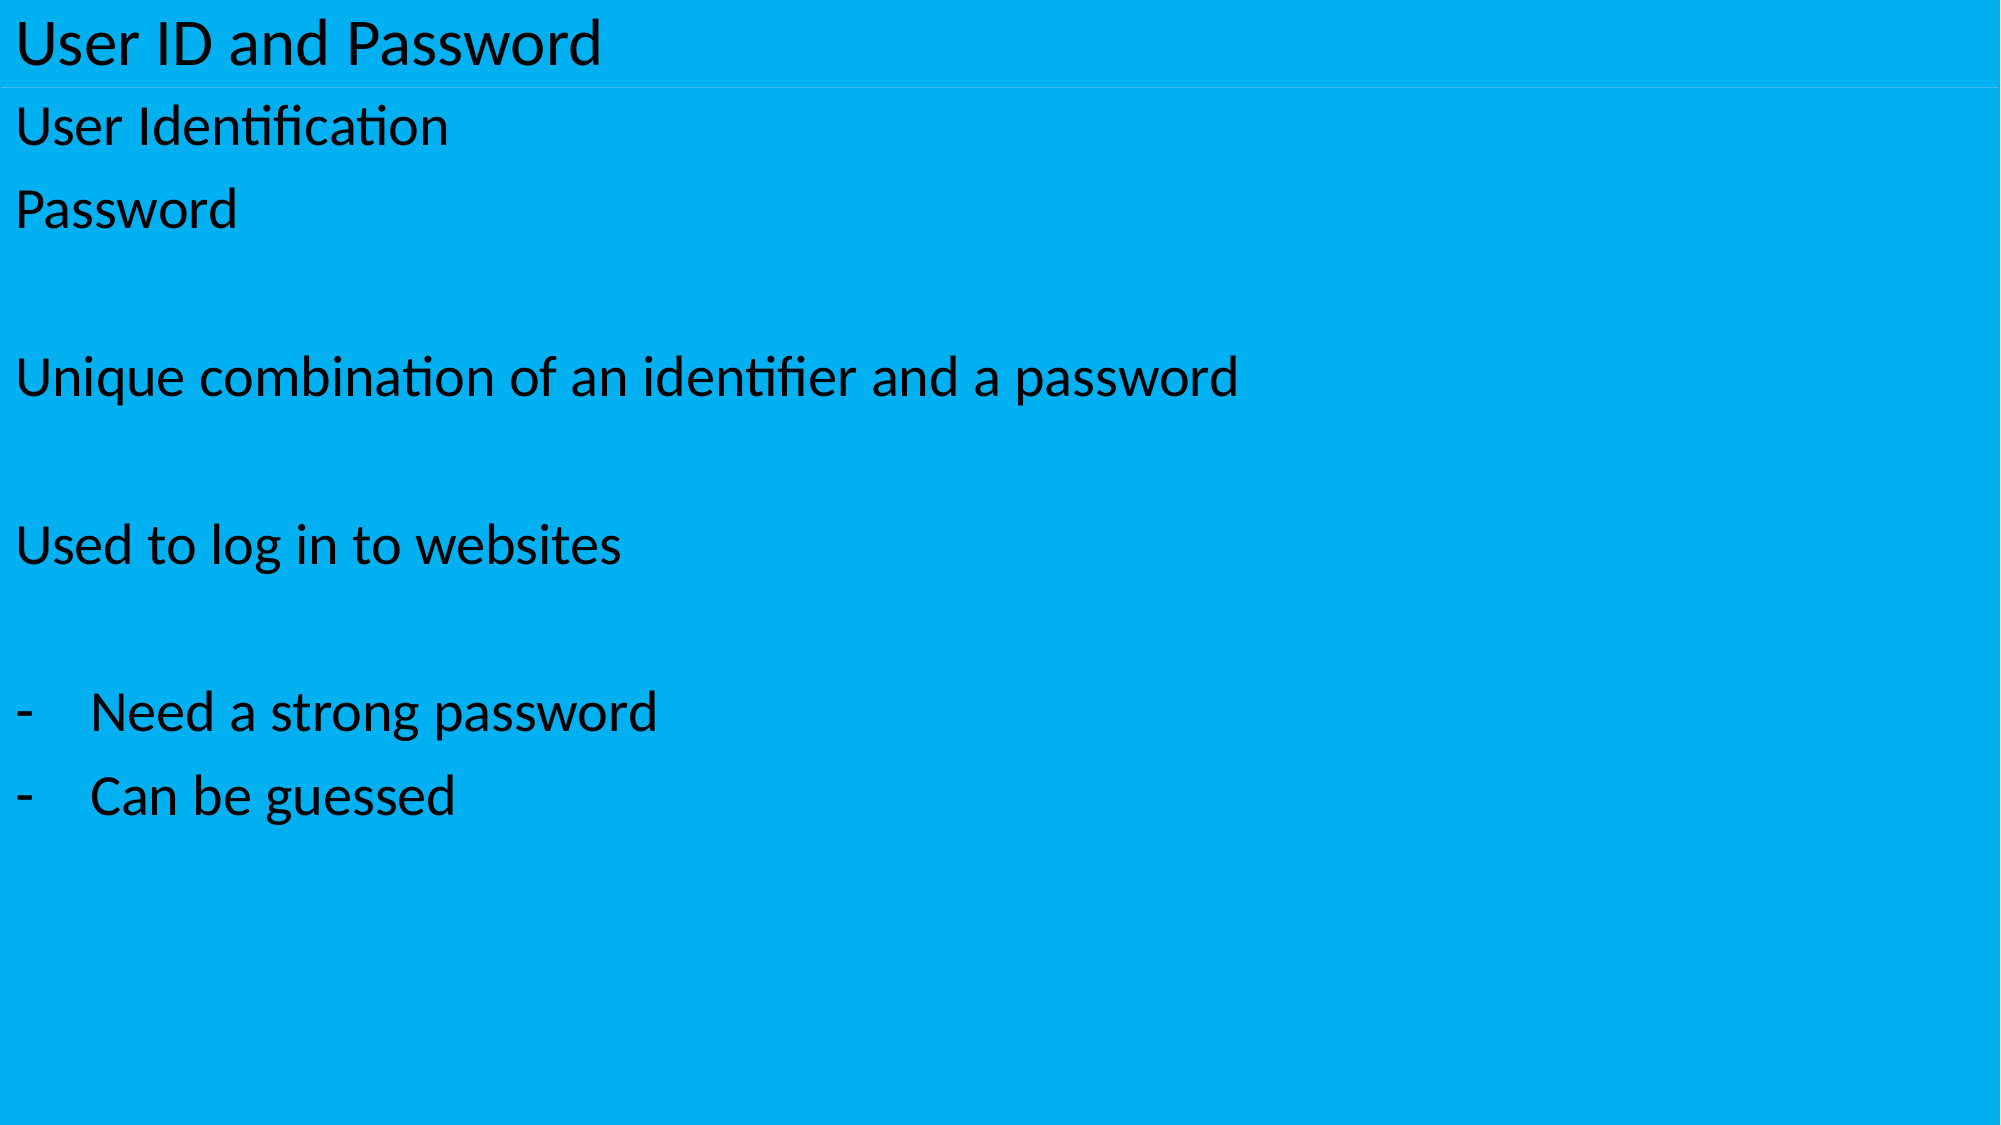

# User ID and Password
User Identification
Password

Unique combination of an identifier and a password

Used to log in to websites

Need a strong password
Can be guessed